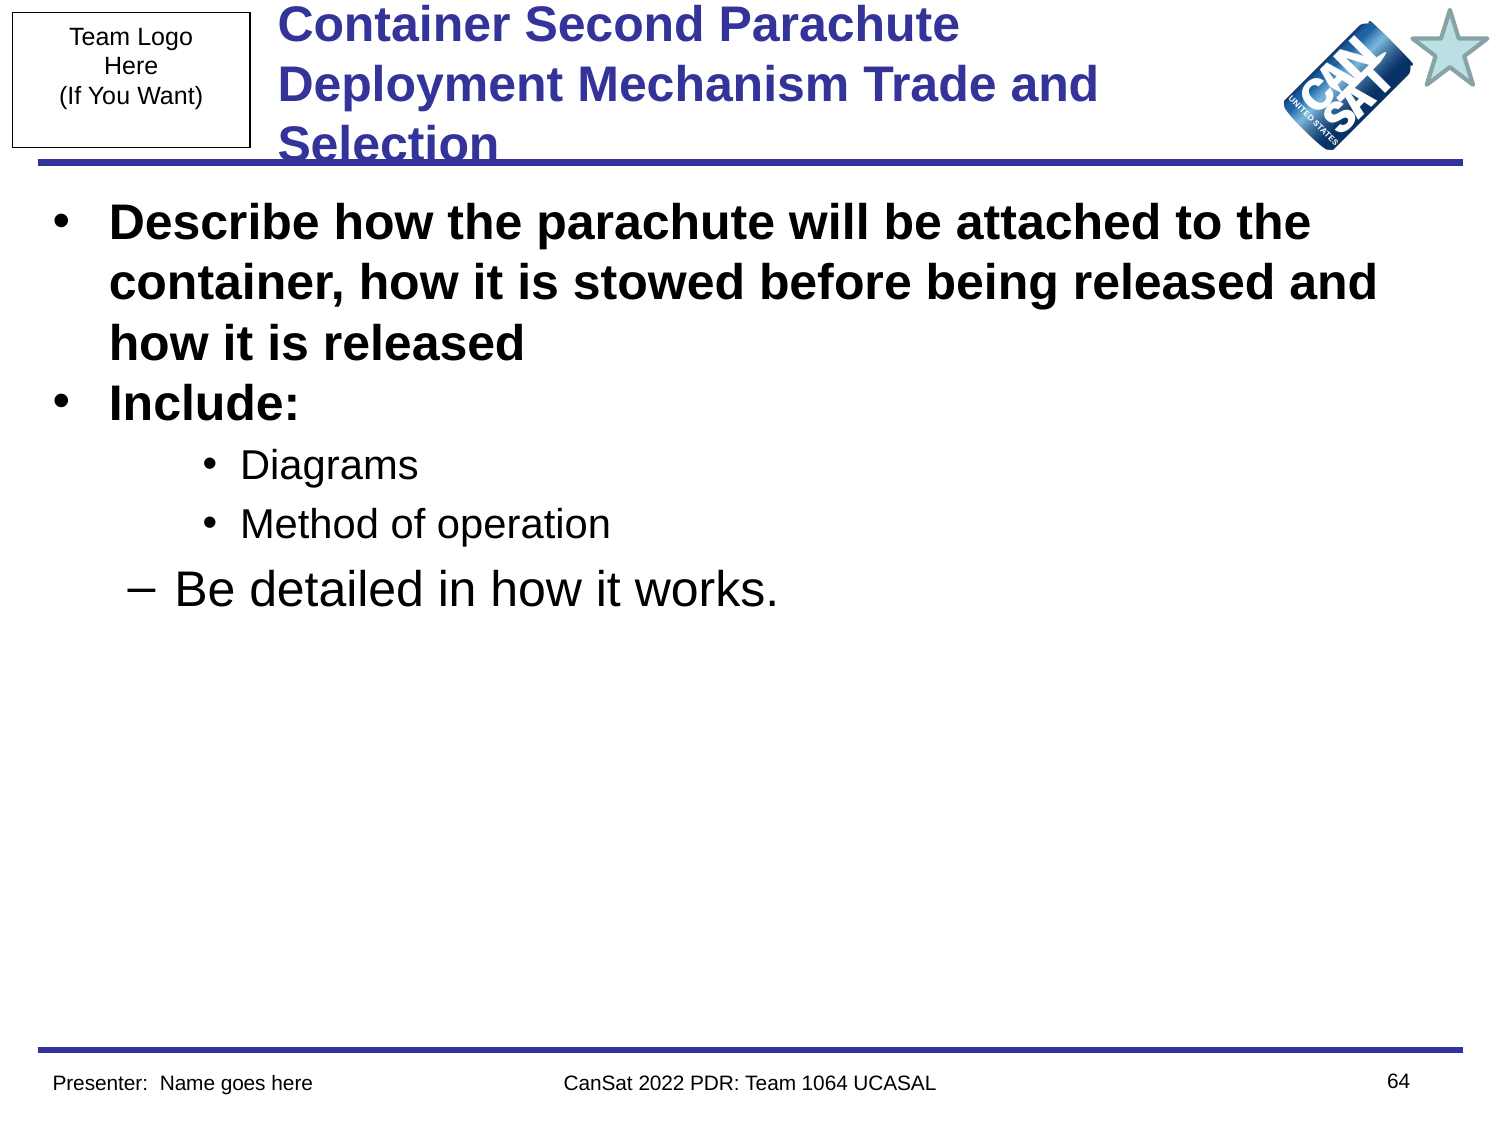

# Container Second Parachute Deployment Mechanism Trade and Selection
Describe how the parachute will be attached to the container, how it is stowed before being released and how it is released
Include:
Diagrams
Method of operation
Be detailed in how it works.

64
Presenter:  Name goes here
CanSat 2022 PDR: Team 1064 UCASAL